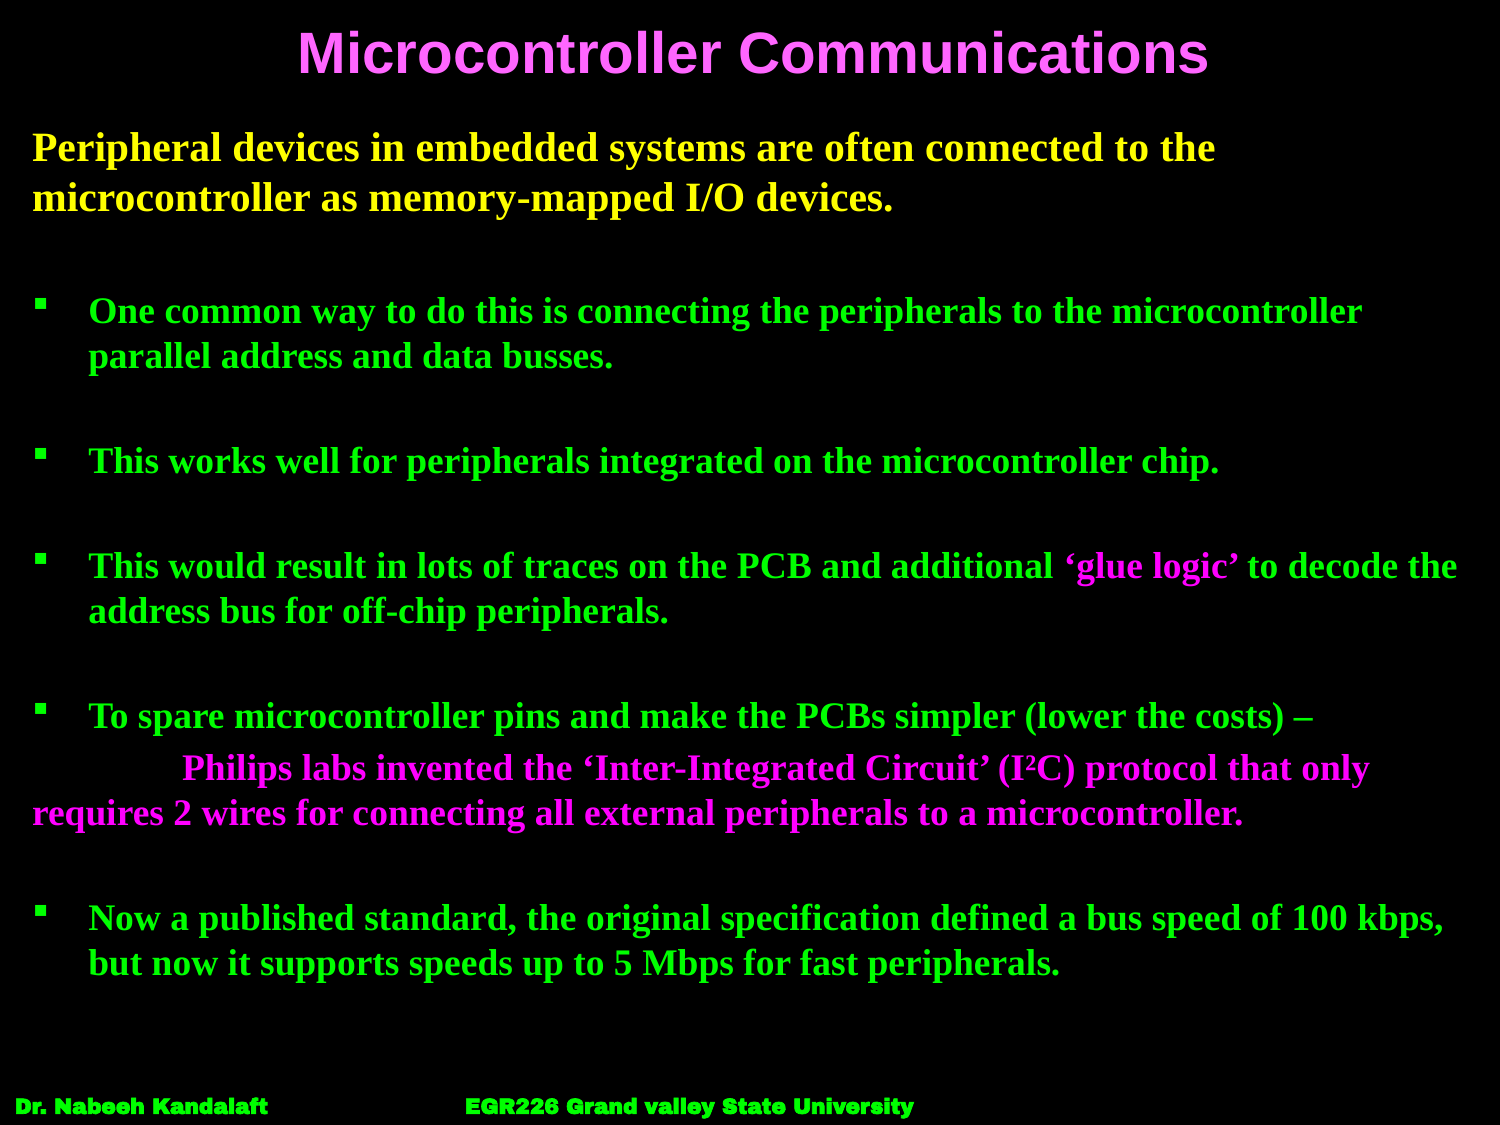

Microcontroller Communications
Peripheral devices in embedded systems are often connected to the microcontroller as memory-mapped I/O devices.

One common way to do this is connecting the peripherals to the microcontroller parallel address and data busses.

This works well for peripherals integrated on the microcontroller chip.

This would result in lots of traces on the PCB and additional ‘glue logic’ to decode the address bus for off-chip peripherals.

To spare microcontroller pins and make the PCBs simpler (lower the costs) –
	Philips labs invented the ‘Inter-Integrated Circuit’ (I²C) protocol that only 	requires 2 wires for connecting all external peripherals to a microcontroller.

Now a published standard, the original specification defined a bus speed of 100 kbps, but now it supports speeds up to 5 Mbps for fast peripherals.
Dr. Nabeeh Kandalaft		EGR226 Grand valley State University